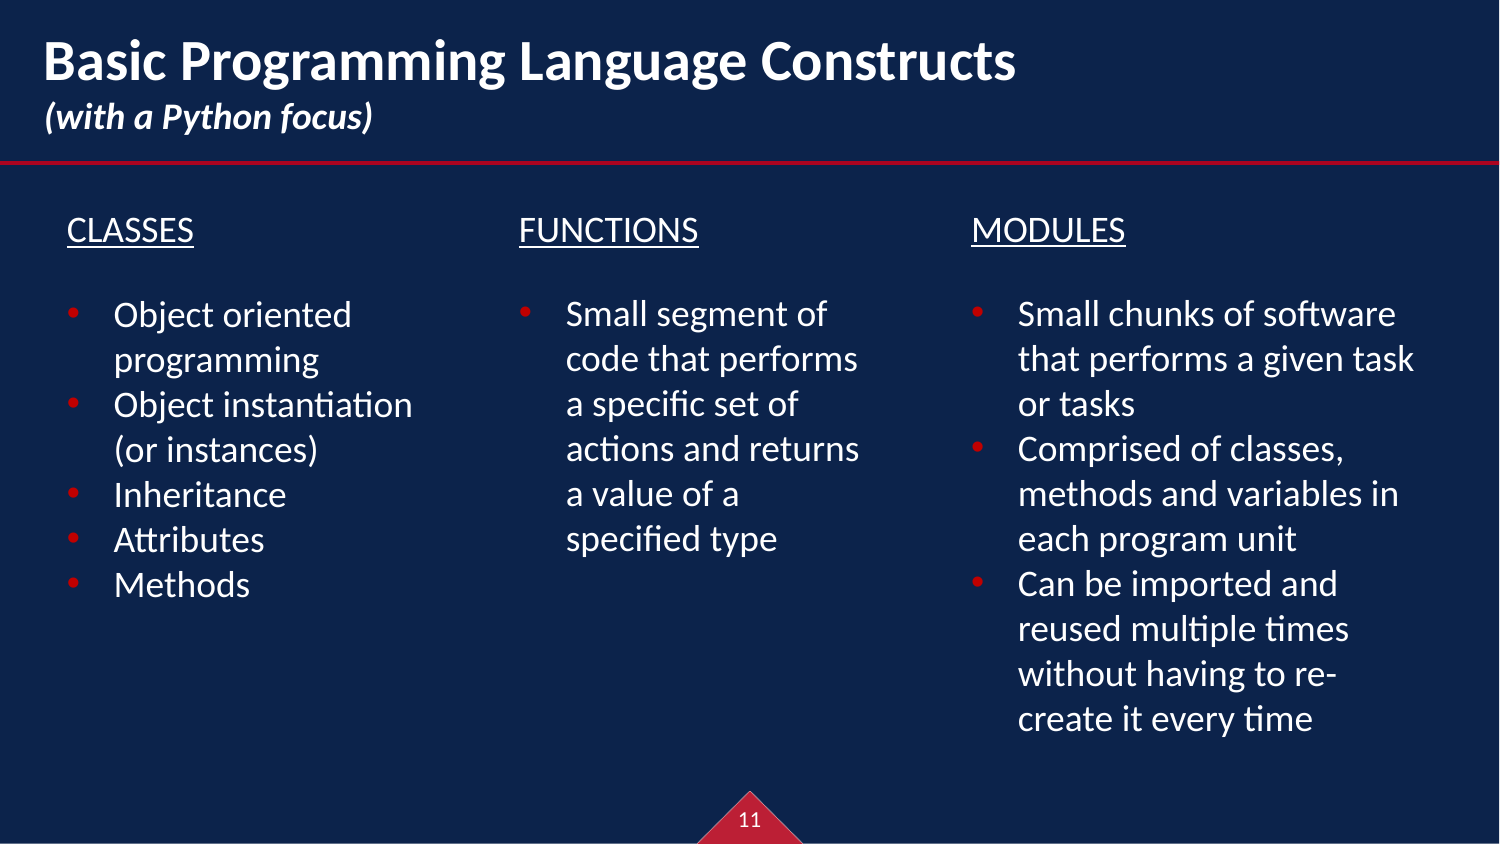

# Basic Programming Language Constructs (with a Python focus)
Modules
Classes
Functions
Small segment of code that performs a specific set of actions and returns a value of a specified type
Small chunks of software that performs a given task or tasks
Comprised of classes, methods and variables in each program unit
Can be imported and reused multiple times without having to re-create it every time
Object oriented  programming
Object instantiation (or instances)
Inheritance
Attributes
Methods